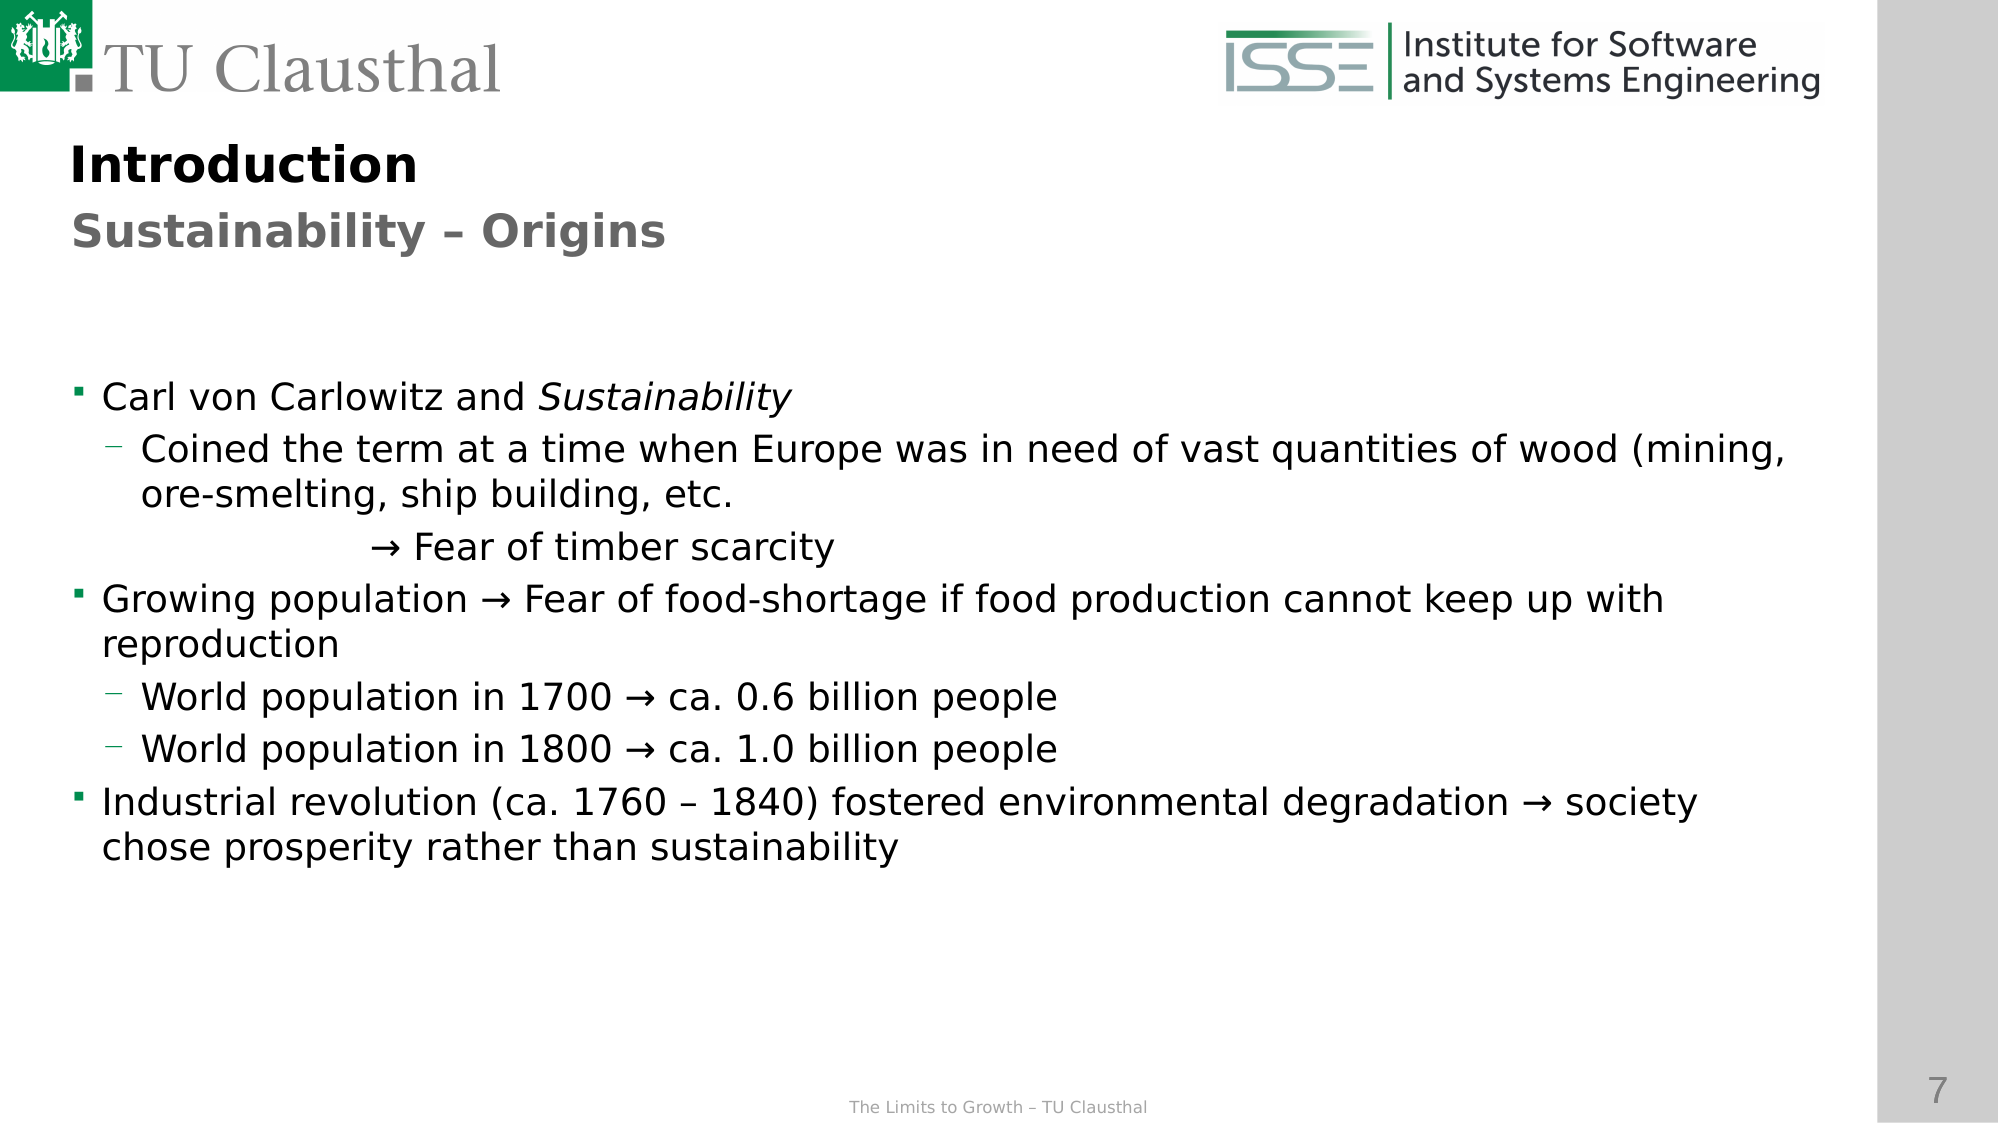

Introduction
Sustainability – Origins

Carl von Carlowitz and Sustainability
Coined the term at a time when Europe was in need of vast quantities of wood (mining, ore-smelting, ship building, etc.
		→ Fear of timber scarcity
Growing population → Fear of food-shortage if food production cannot keep up with reproduction
World population in 1700 → ca. 0.6 billion people
World population in 1800 → ca. 1.0 billion people
Industrial revolution (ca. 1760 – 1840) fostered environmental degradation → society chose prosperity rather than sustainability